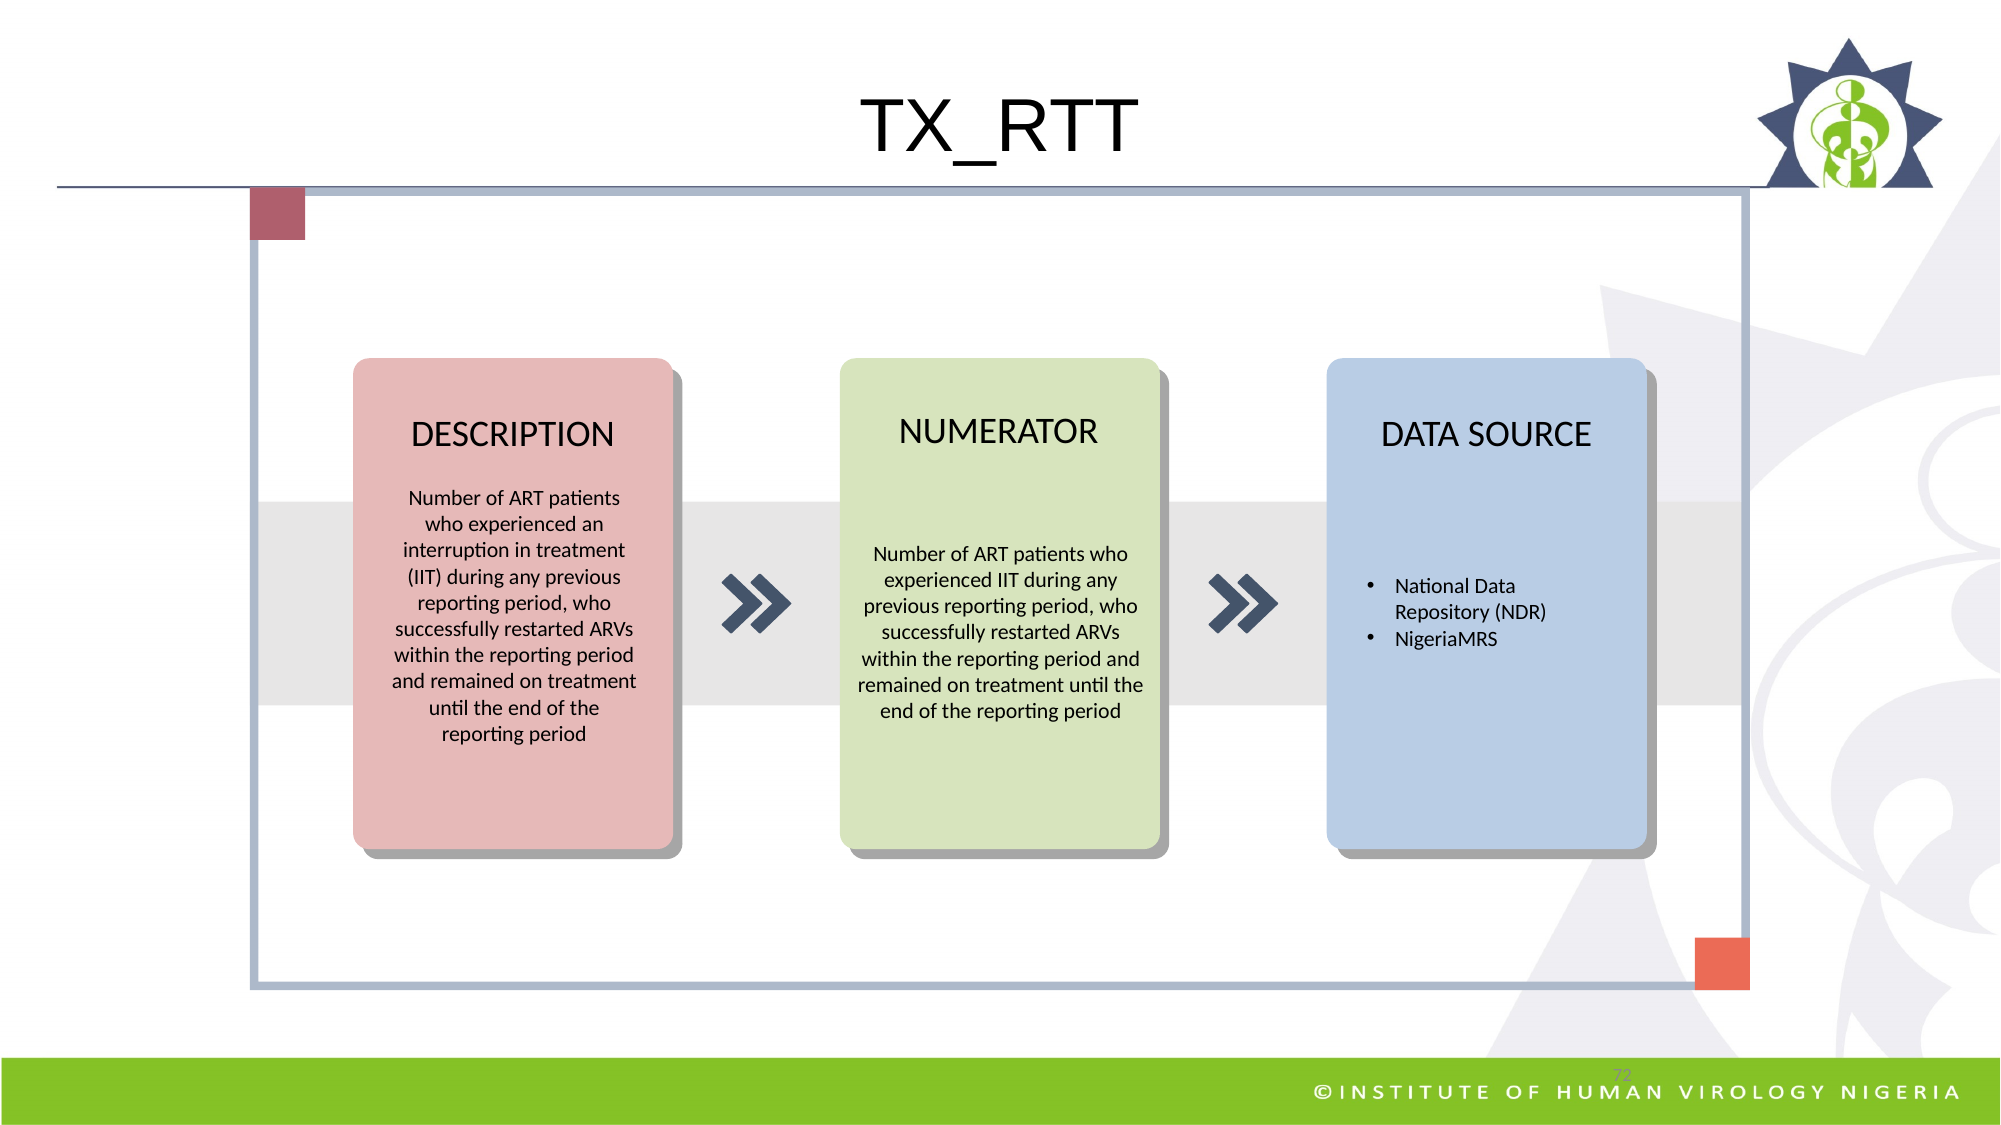

TX_RTT

NUMERATOR
DESCRIPTION
DATA SOURCE
Number of ART patients who experienced an interruption in treatment (IIT) during any previous reporting period, who successfully restarted ARVs within the reporting period and remained on treatment until the end of the reporting period

Number of ART patients who experienced IIT during any previous reporting period, who successfully restarted ARVs within the reporting period and remained on treatment until the end of the reporting period
National Data Repository (NDR)
NigeriaMRS

72